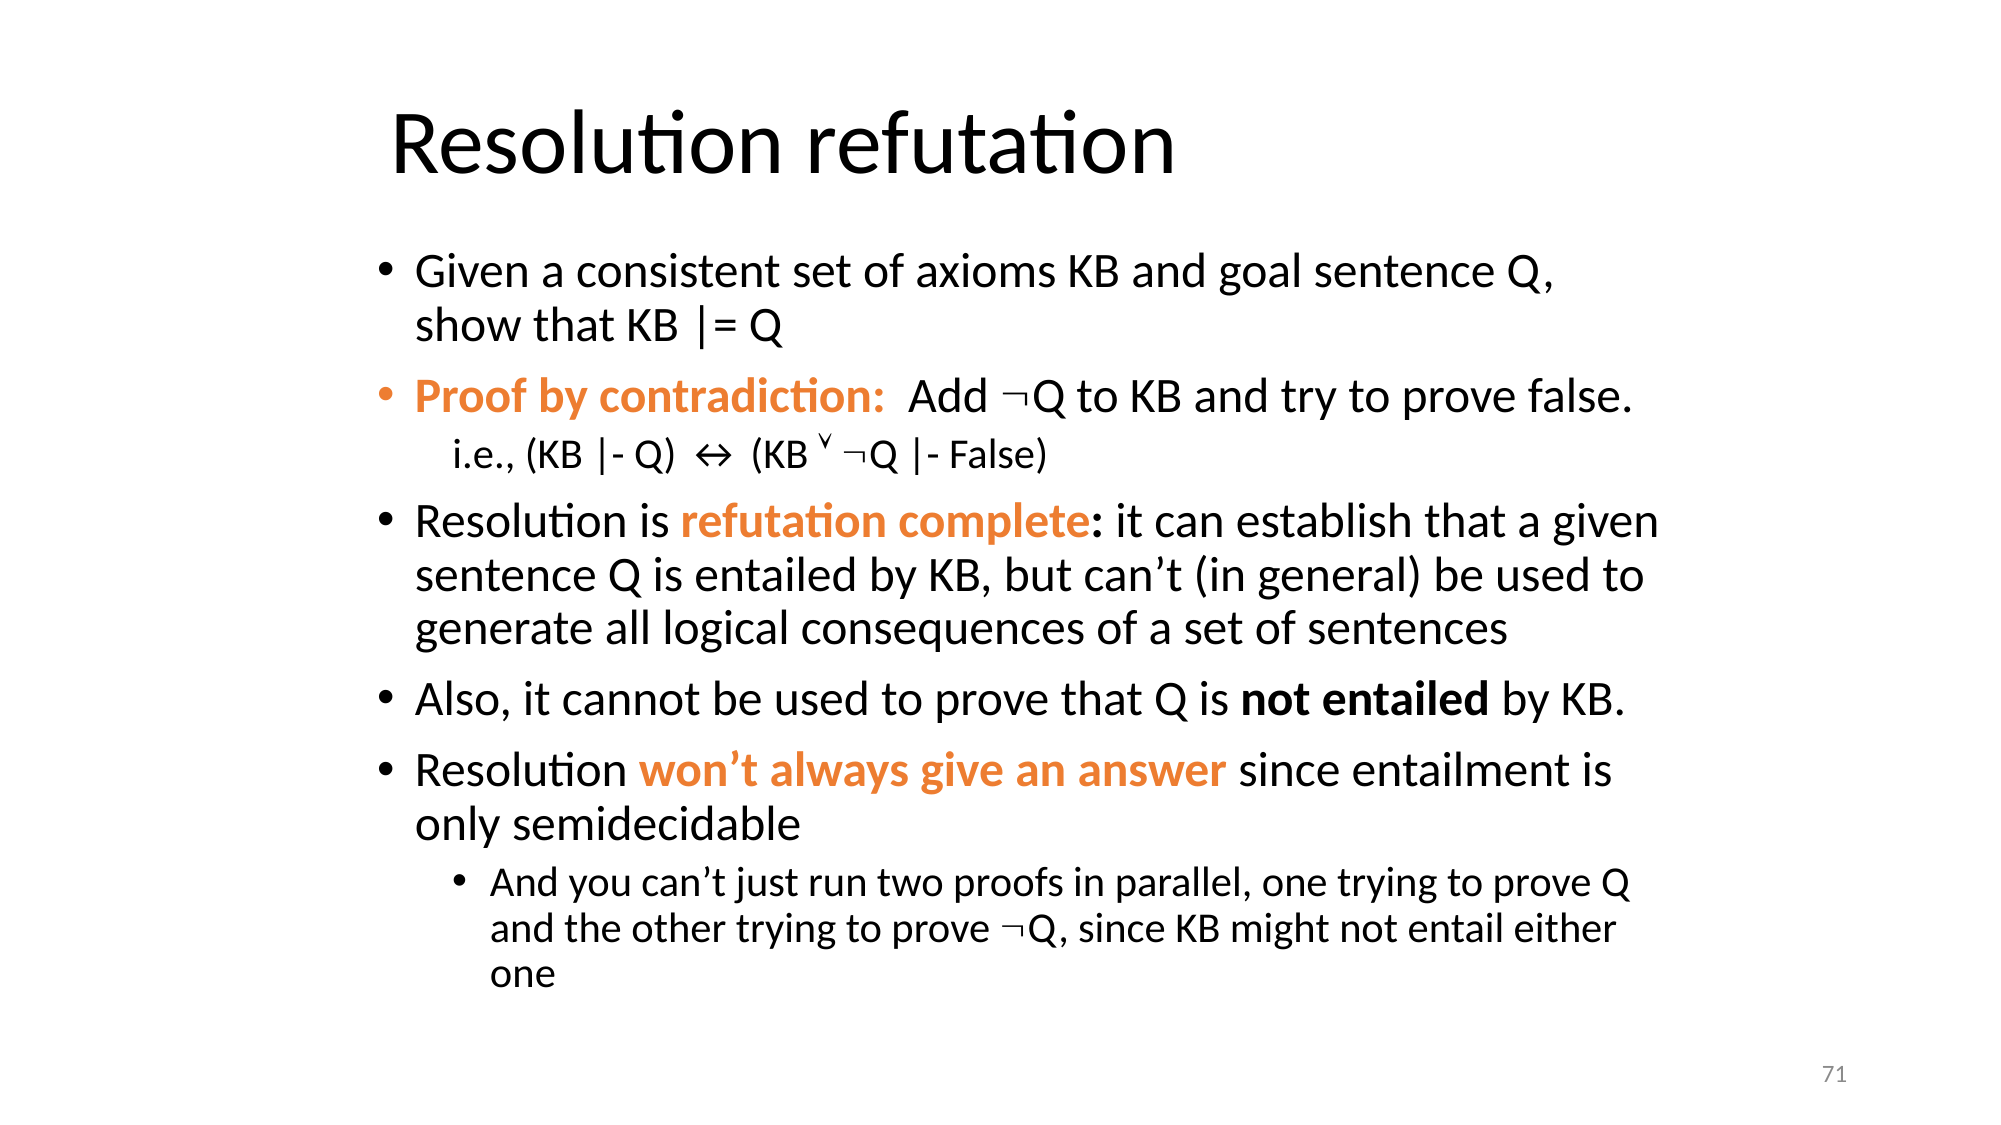

# Resolution refutation
Given a consistent set of axioms KB and goal sentence Q, show that KB |= Q
Proof by contradiction:  Add ¬Q to KB and try to prove false.
i.e., (KB |- Q) ↔ (KB ∨ ¬Q |- False)
Resolution is refutation complete: it can establish that a given sentence Q is entailed by KB, but can’t (in general) be used to generate all logical consequences of a set of sentences
Also, it cannot be used to prove that Q is not entailed by KB.
Resolution won’t always give an answer since entailment is only semidecidable
And you can’t just run two proofs in parallel, one trying to prove Q and the other trying to prove ¬Q, since KB might not entail either one

71